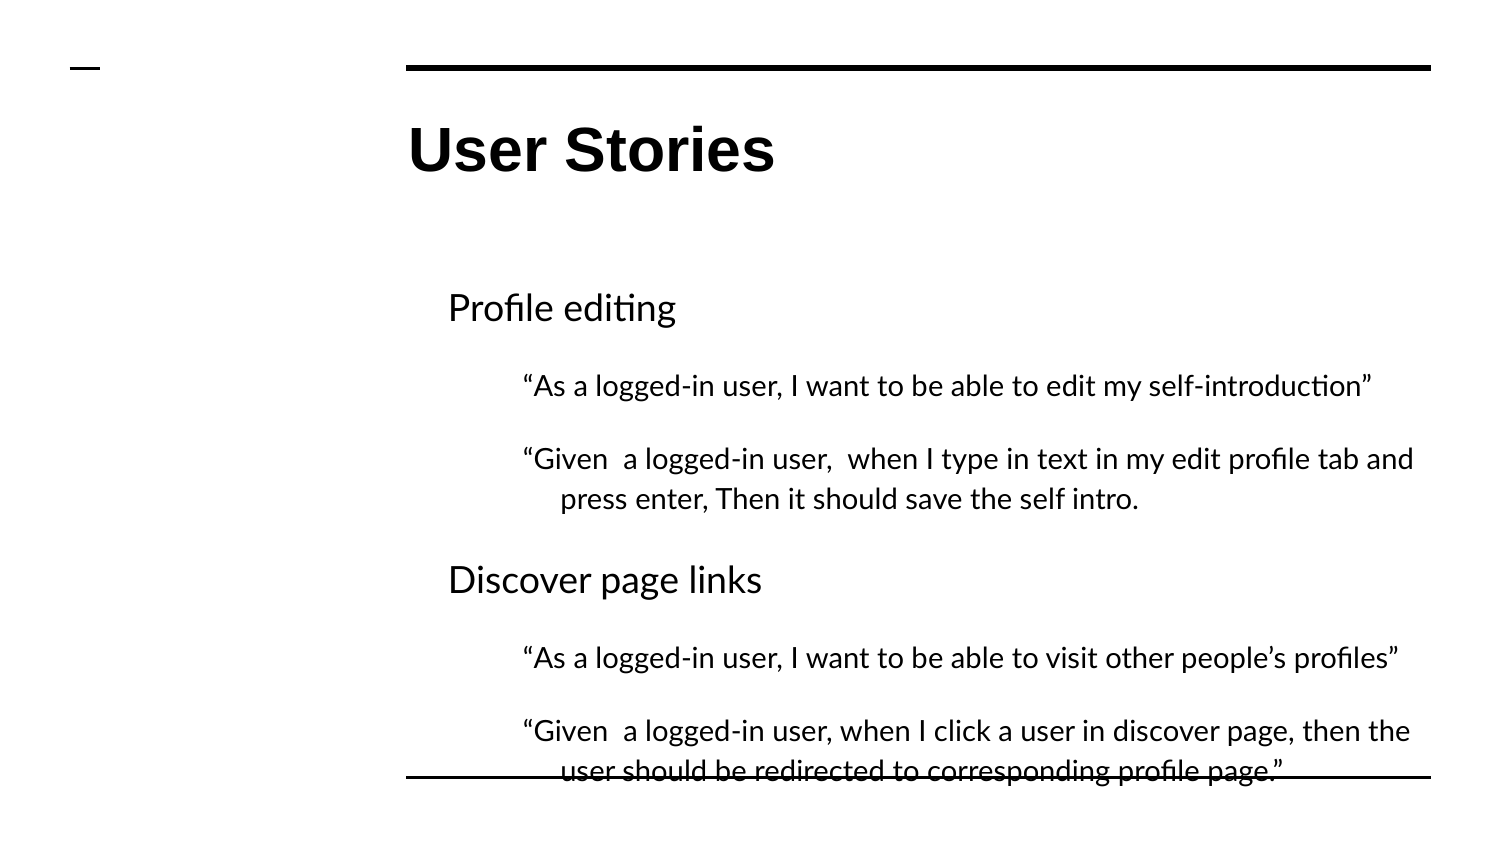

# User Stories
Profile editing
“As a logged-in user, I want to be able to edit my self-introduction”
“Given  a logged-in user,  when I type in text in my edit profile tab and press enter, Then it should save the self intro.
Discover page links
“As a logged-in user, I want to be able to visit other people’s profiles”
“Given  a logged-in user, when I click a user in discover page, then the user should be redirected to corresponding profile page.”